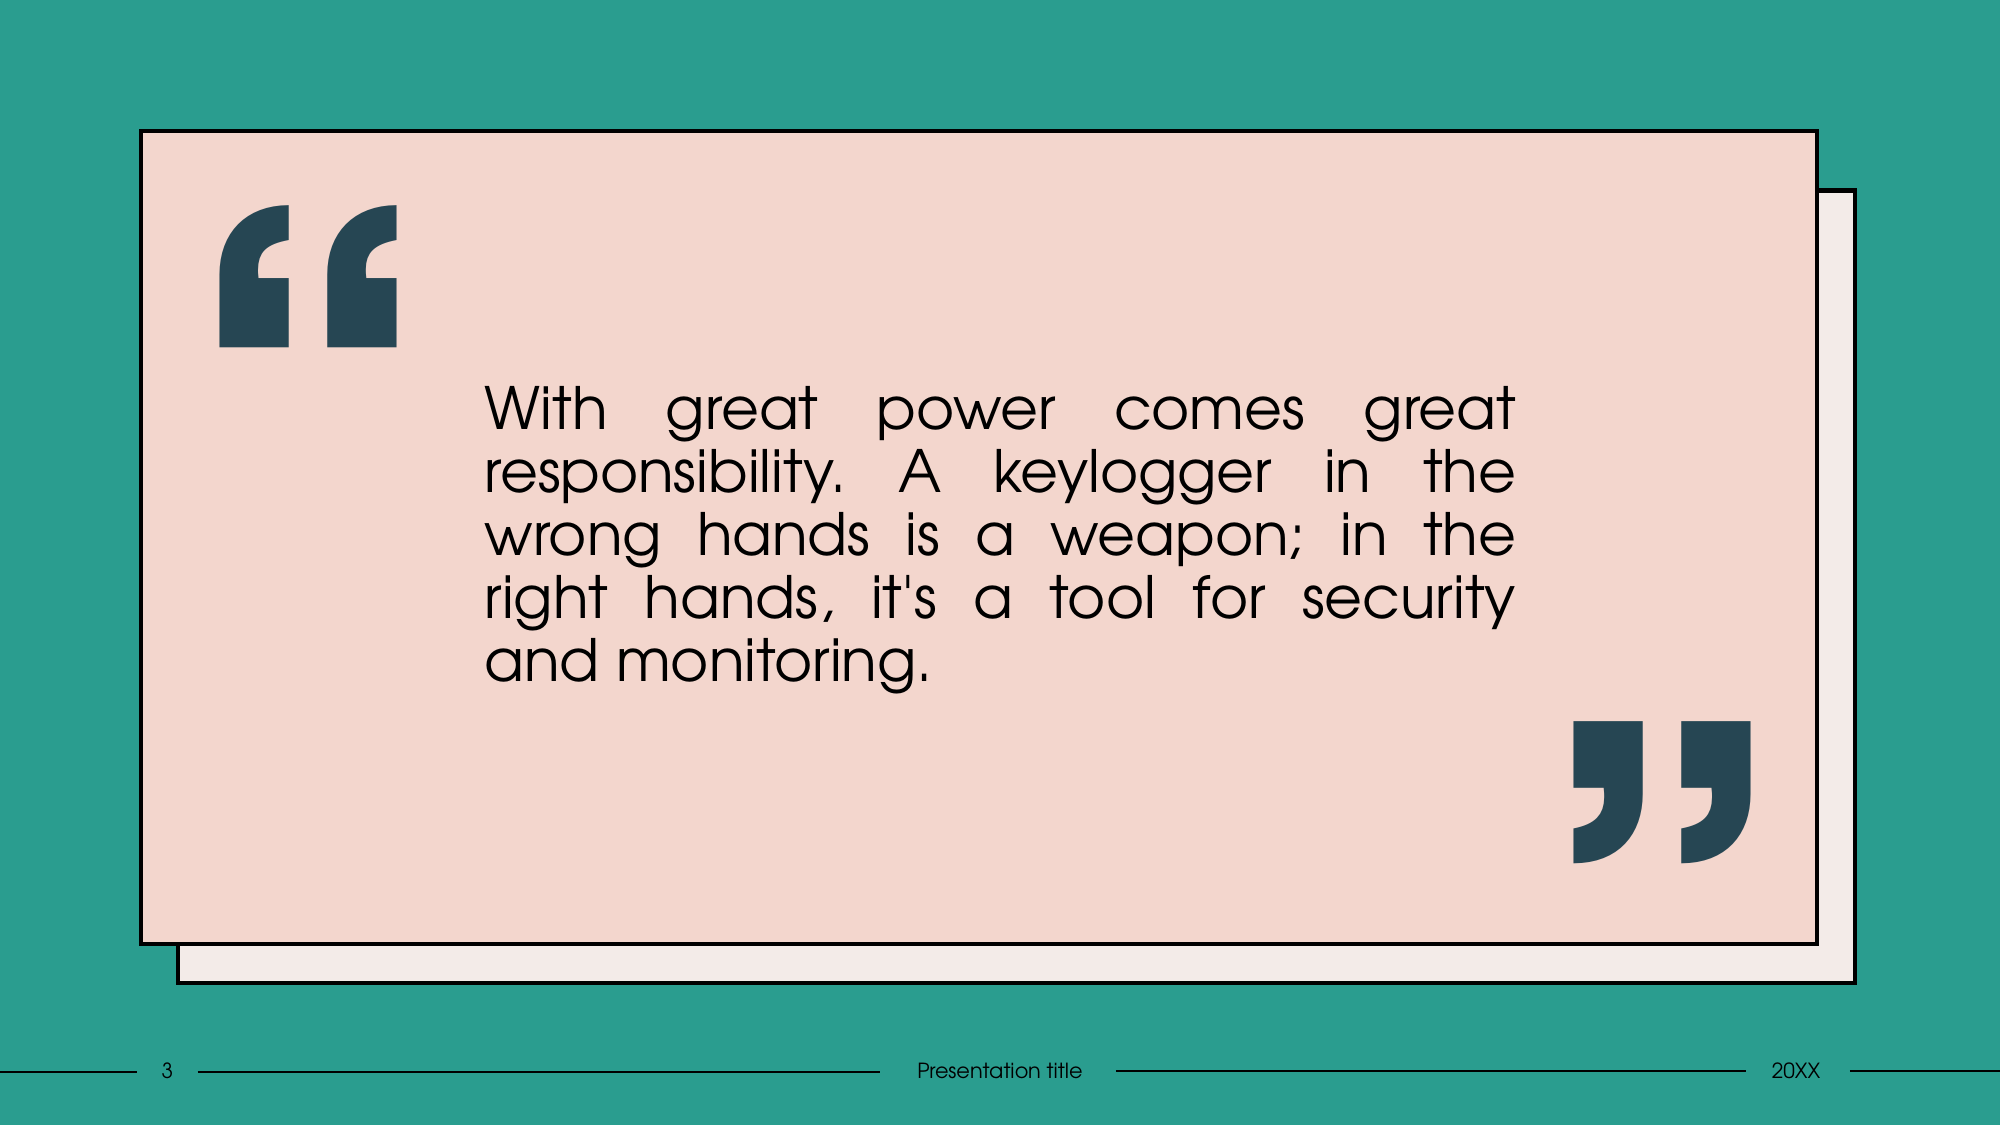

“
# With great power comes great responsibility. A keylogger in the wrong hands is a weapon; in the right hands, it's a tool for security and monitoring.
”

3
Presentation title
20XX